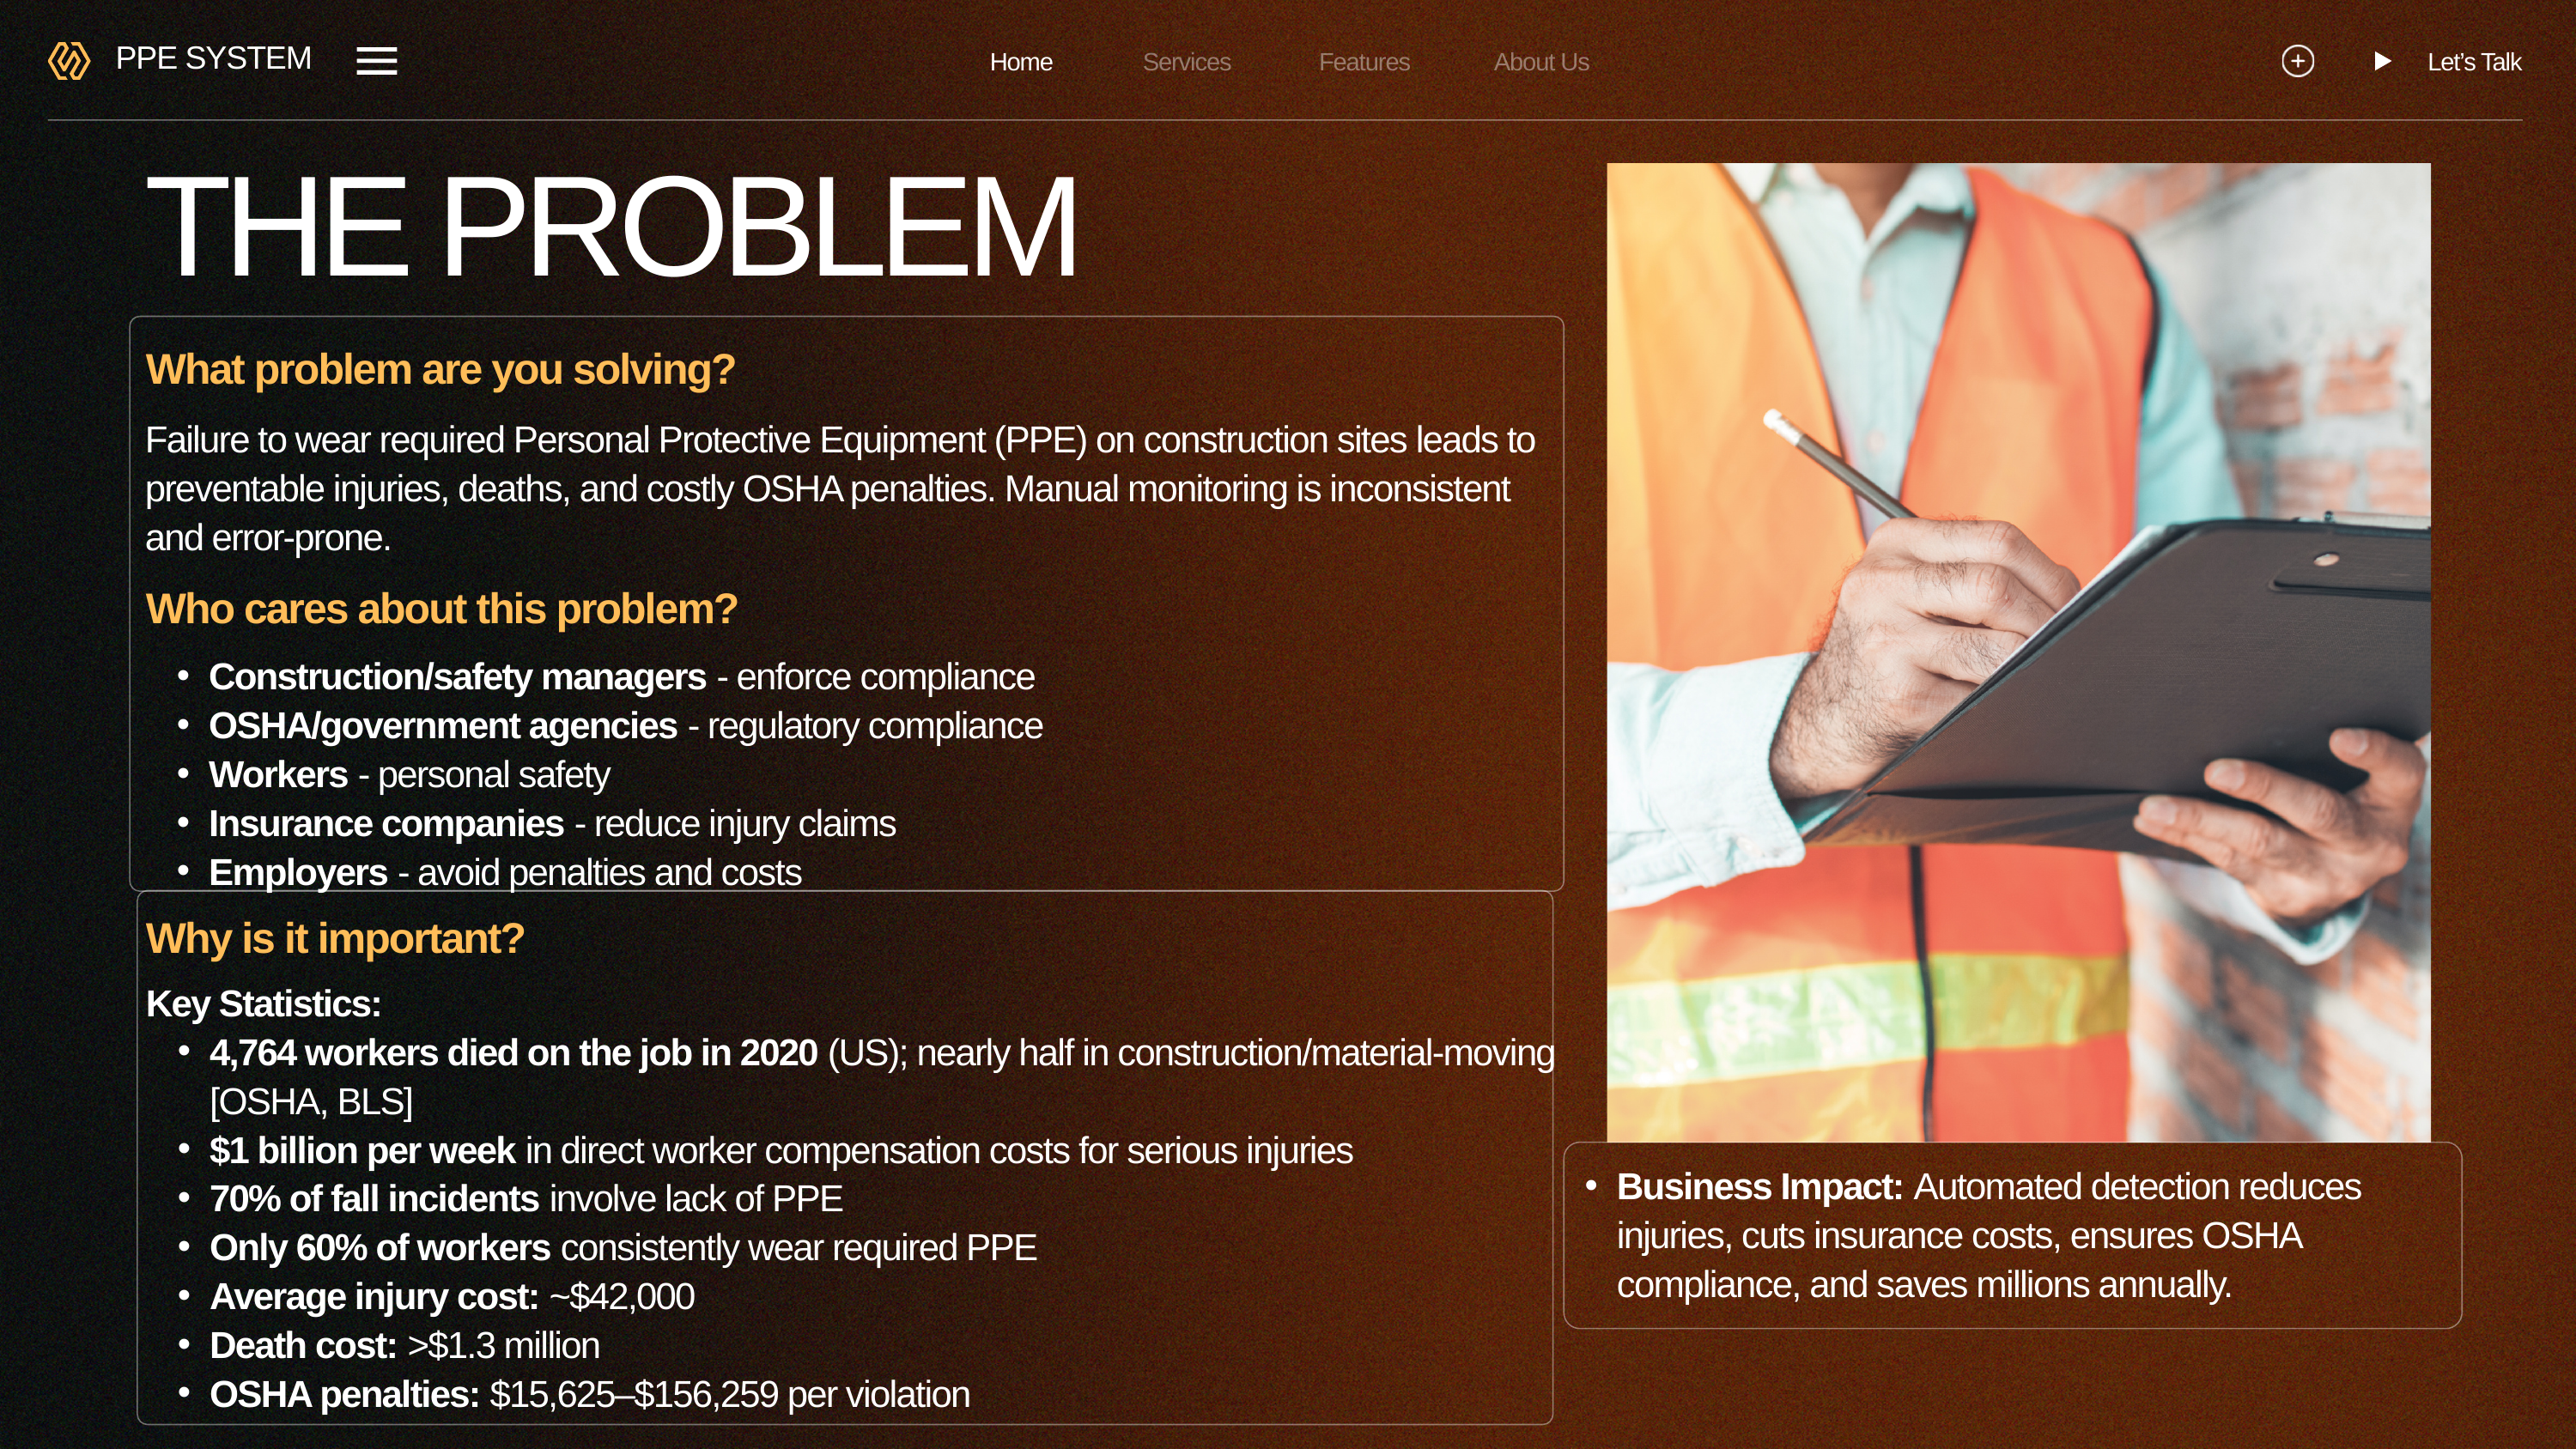

Home
Services
Features
About Us
Let’s Talk

PPE SYSTEM

THE PROBLEM

What problem are you solving?
Failure to wear required Personal Protective Equipment (PPE) on construction sites leads to preventable injuries, deaths, and costly OSHA penalties. Manual monitoring is inconsistent and error-prone.
Who cares about this problem?
Construction/safety managers - enforce compliance
OSHA/government agencies - regulatory compliance
Workers - personal safety
Insurance companies - reduce injury claims
Employers - avoid penalties and costs

Why is it important?
Key Statistics:
4,764 workers died on the job in 2020 (US); nearly half in construction/material-moving [OSHA, BLS]
$1 billion per week in direct worker compensation costs for serious injuries
70% of fall incidents involve lack of PPE
Only 60% of workers consistently wear required PPE
Average injury cost: ~$42,000
Death cost: >$1.3 million
OSHA penalties: $15,625–$156,259 per violation

Business Impact: Automated detection reduces injuries, cuts insurance costs, ensures OSHA compliance, and saves millions annually.